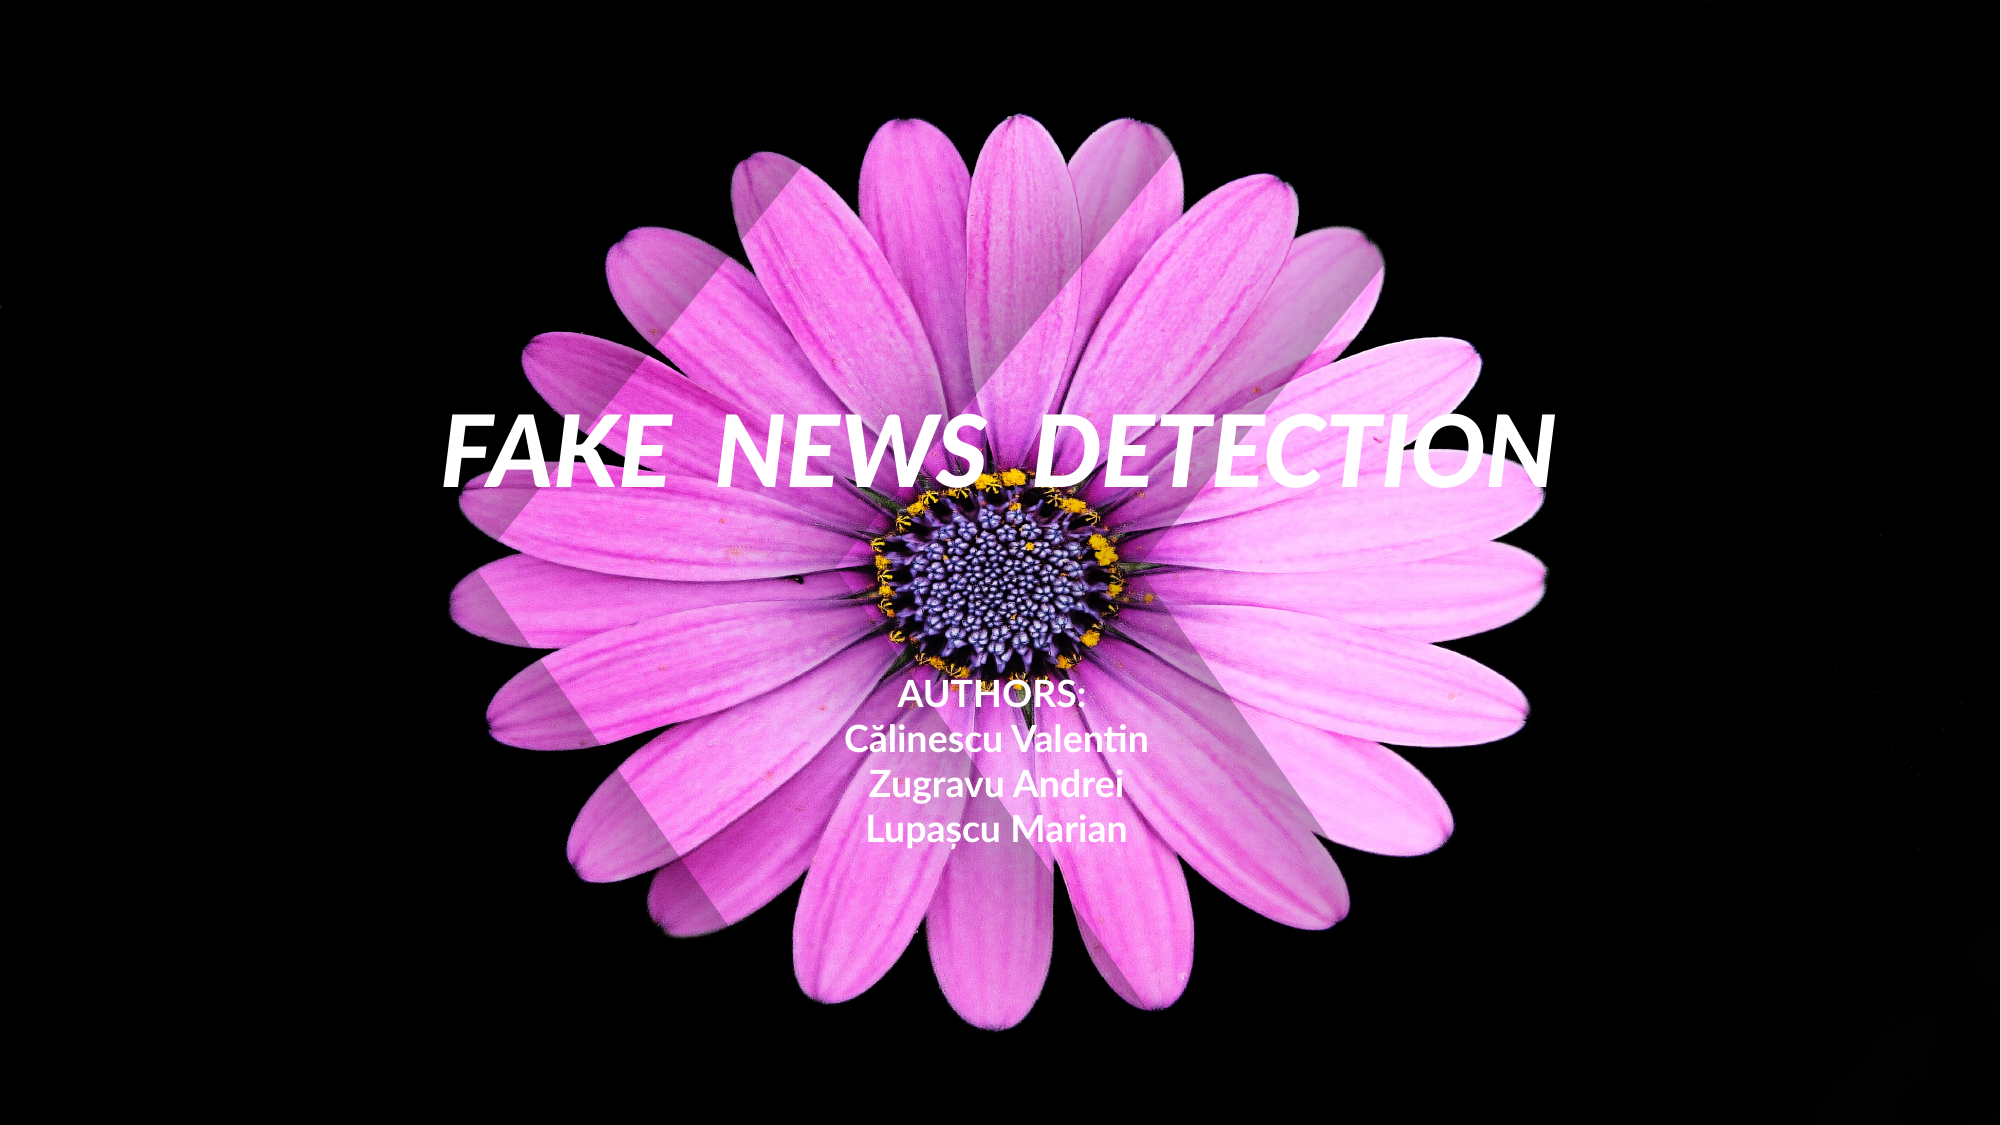

FAKE  NEWS  DETECTION
AUTHORS:
Călinescu Valentin
Zugravu Andrei
Lupașcu Marian